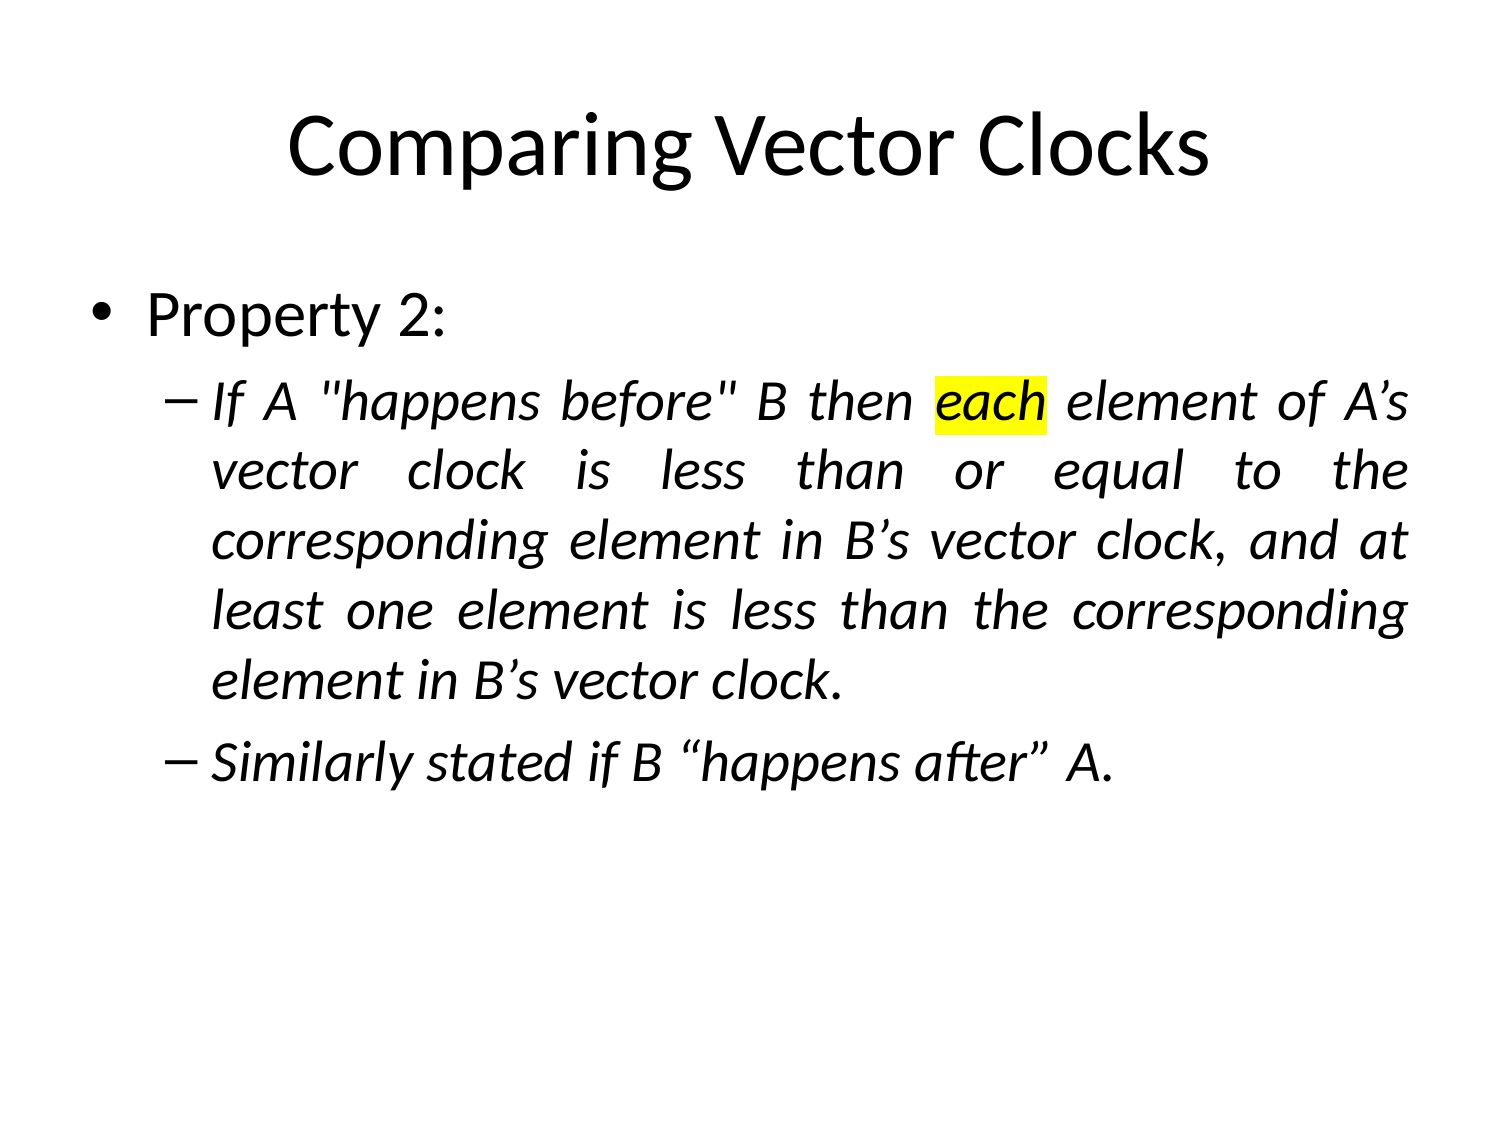

# Comparing Vector Clocks
Property 2:
If A "happens before" B then each element of A’s vector clock is less than or equal to the corresponding element in B’s vector clock, and at least one element is less than the corresponding element in B’s vector clock.
Similarly stated if B “happens after” A.